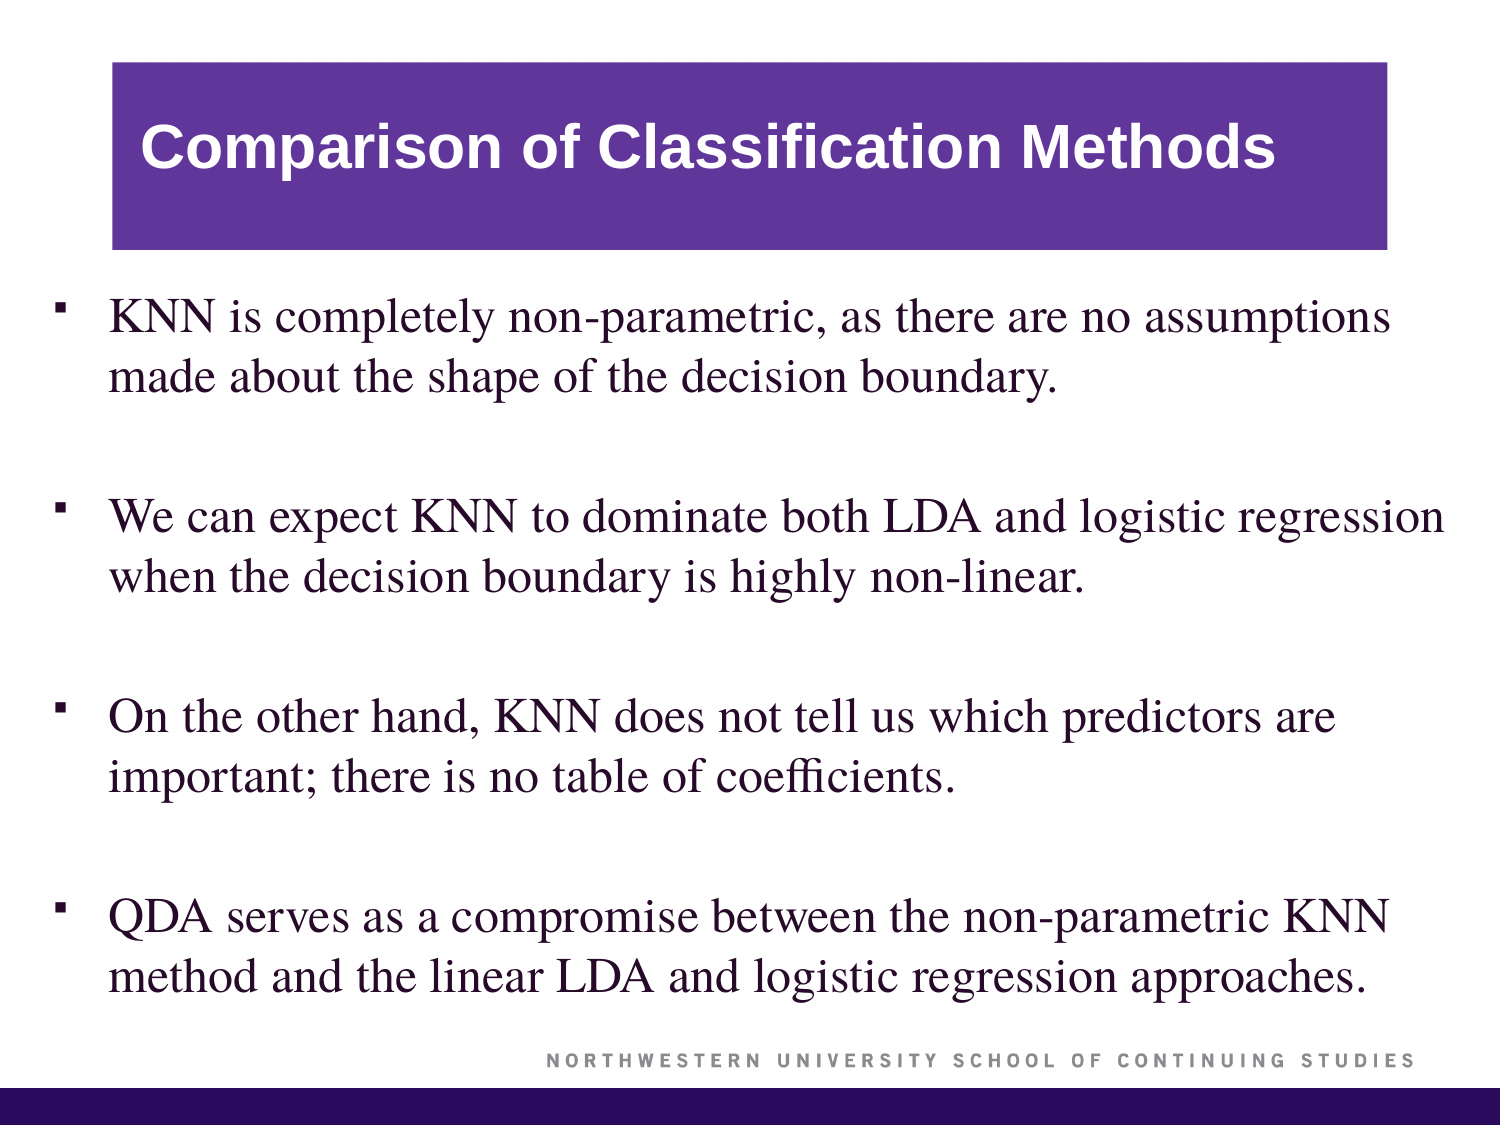

# Comparison of Classification Methods
KNN is completely non-parametric, as there are no assumptions made about the shape of the decision boundary.

We can expect KNN to dominate both LDA and logistic regression when the decision boundary is highly non-linear.

On the other hand, KNN does not tell us which predictors are important; there is no table of coefficients.

QDA serves as a compromise between the non-parametric KNN method and the linear LDA and logistic regression approaches.